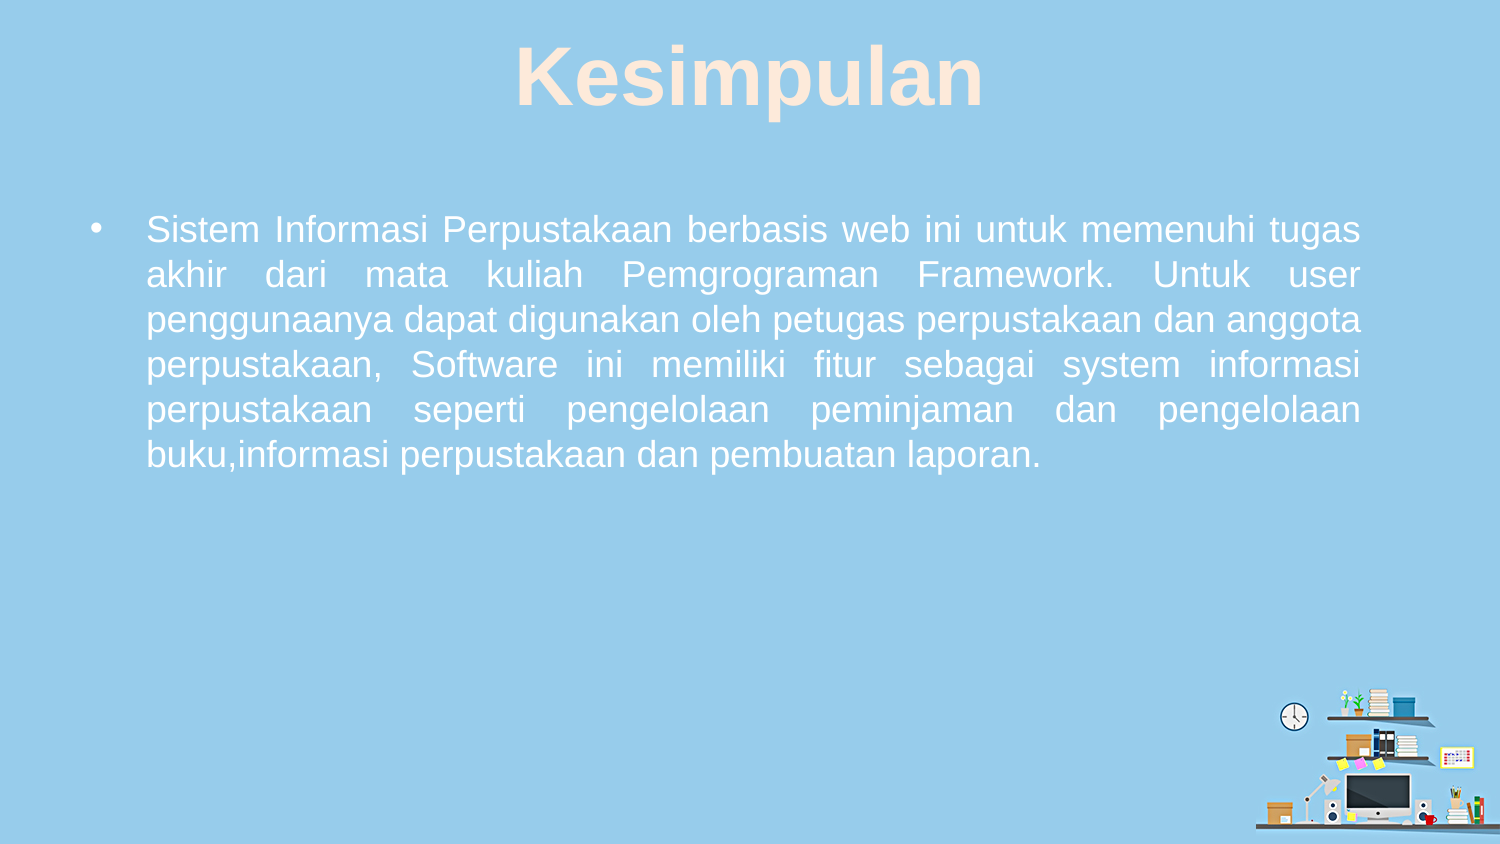

# Kesimpulan
Sistem Informasi Perpustakaan berbasis web ini untuk memenuhi tugas akhir dari mata kuliah Pemgrograman Framework. Untuk user penggunaanya dapat digunakan oleh petugas perpustakaan dan anggota perpustakaan, Software ini memiliki fitur sebagai system informasi perpustakaan seperti pengelolaan peminjaman dan pengelolaan buku,informasi perpustakaan dan pembuatan laporan.